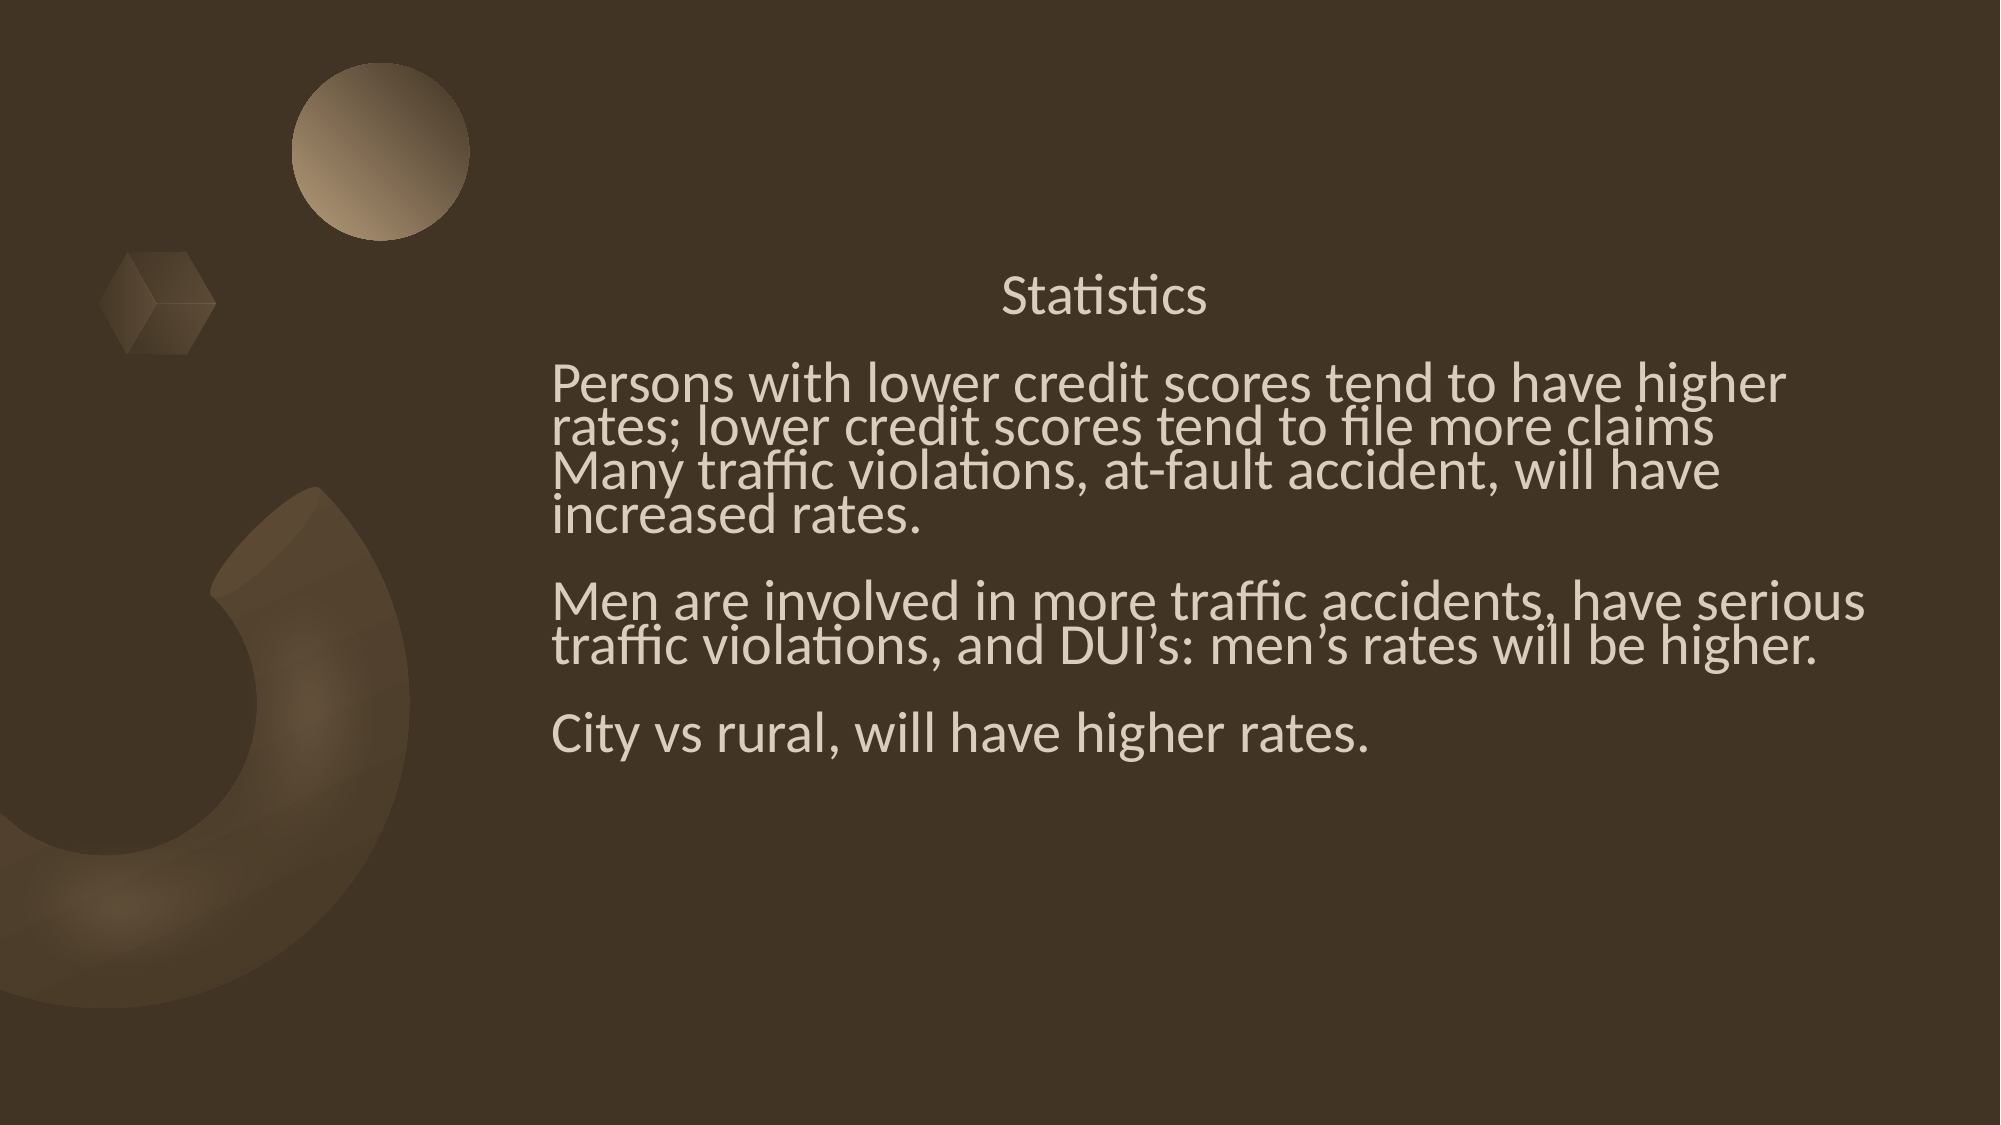

# Statistics Persons with lower credit scores tend to have higher rates; lower credit scores tend to file more claims Many traffic violations, at-fault accident, will have increased rates. Men are involved in more traffic accidents, have serious traffic violations, and DUI’s: men’s rates will be higher. City vs rural, will have higher rates.